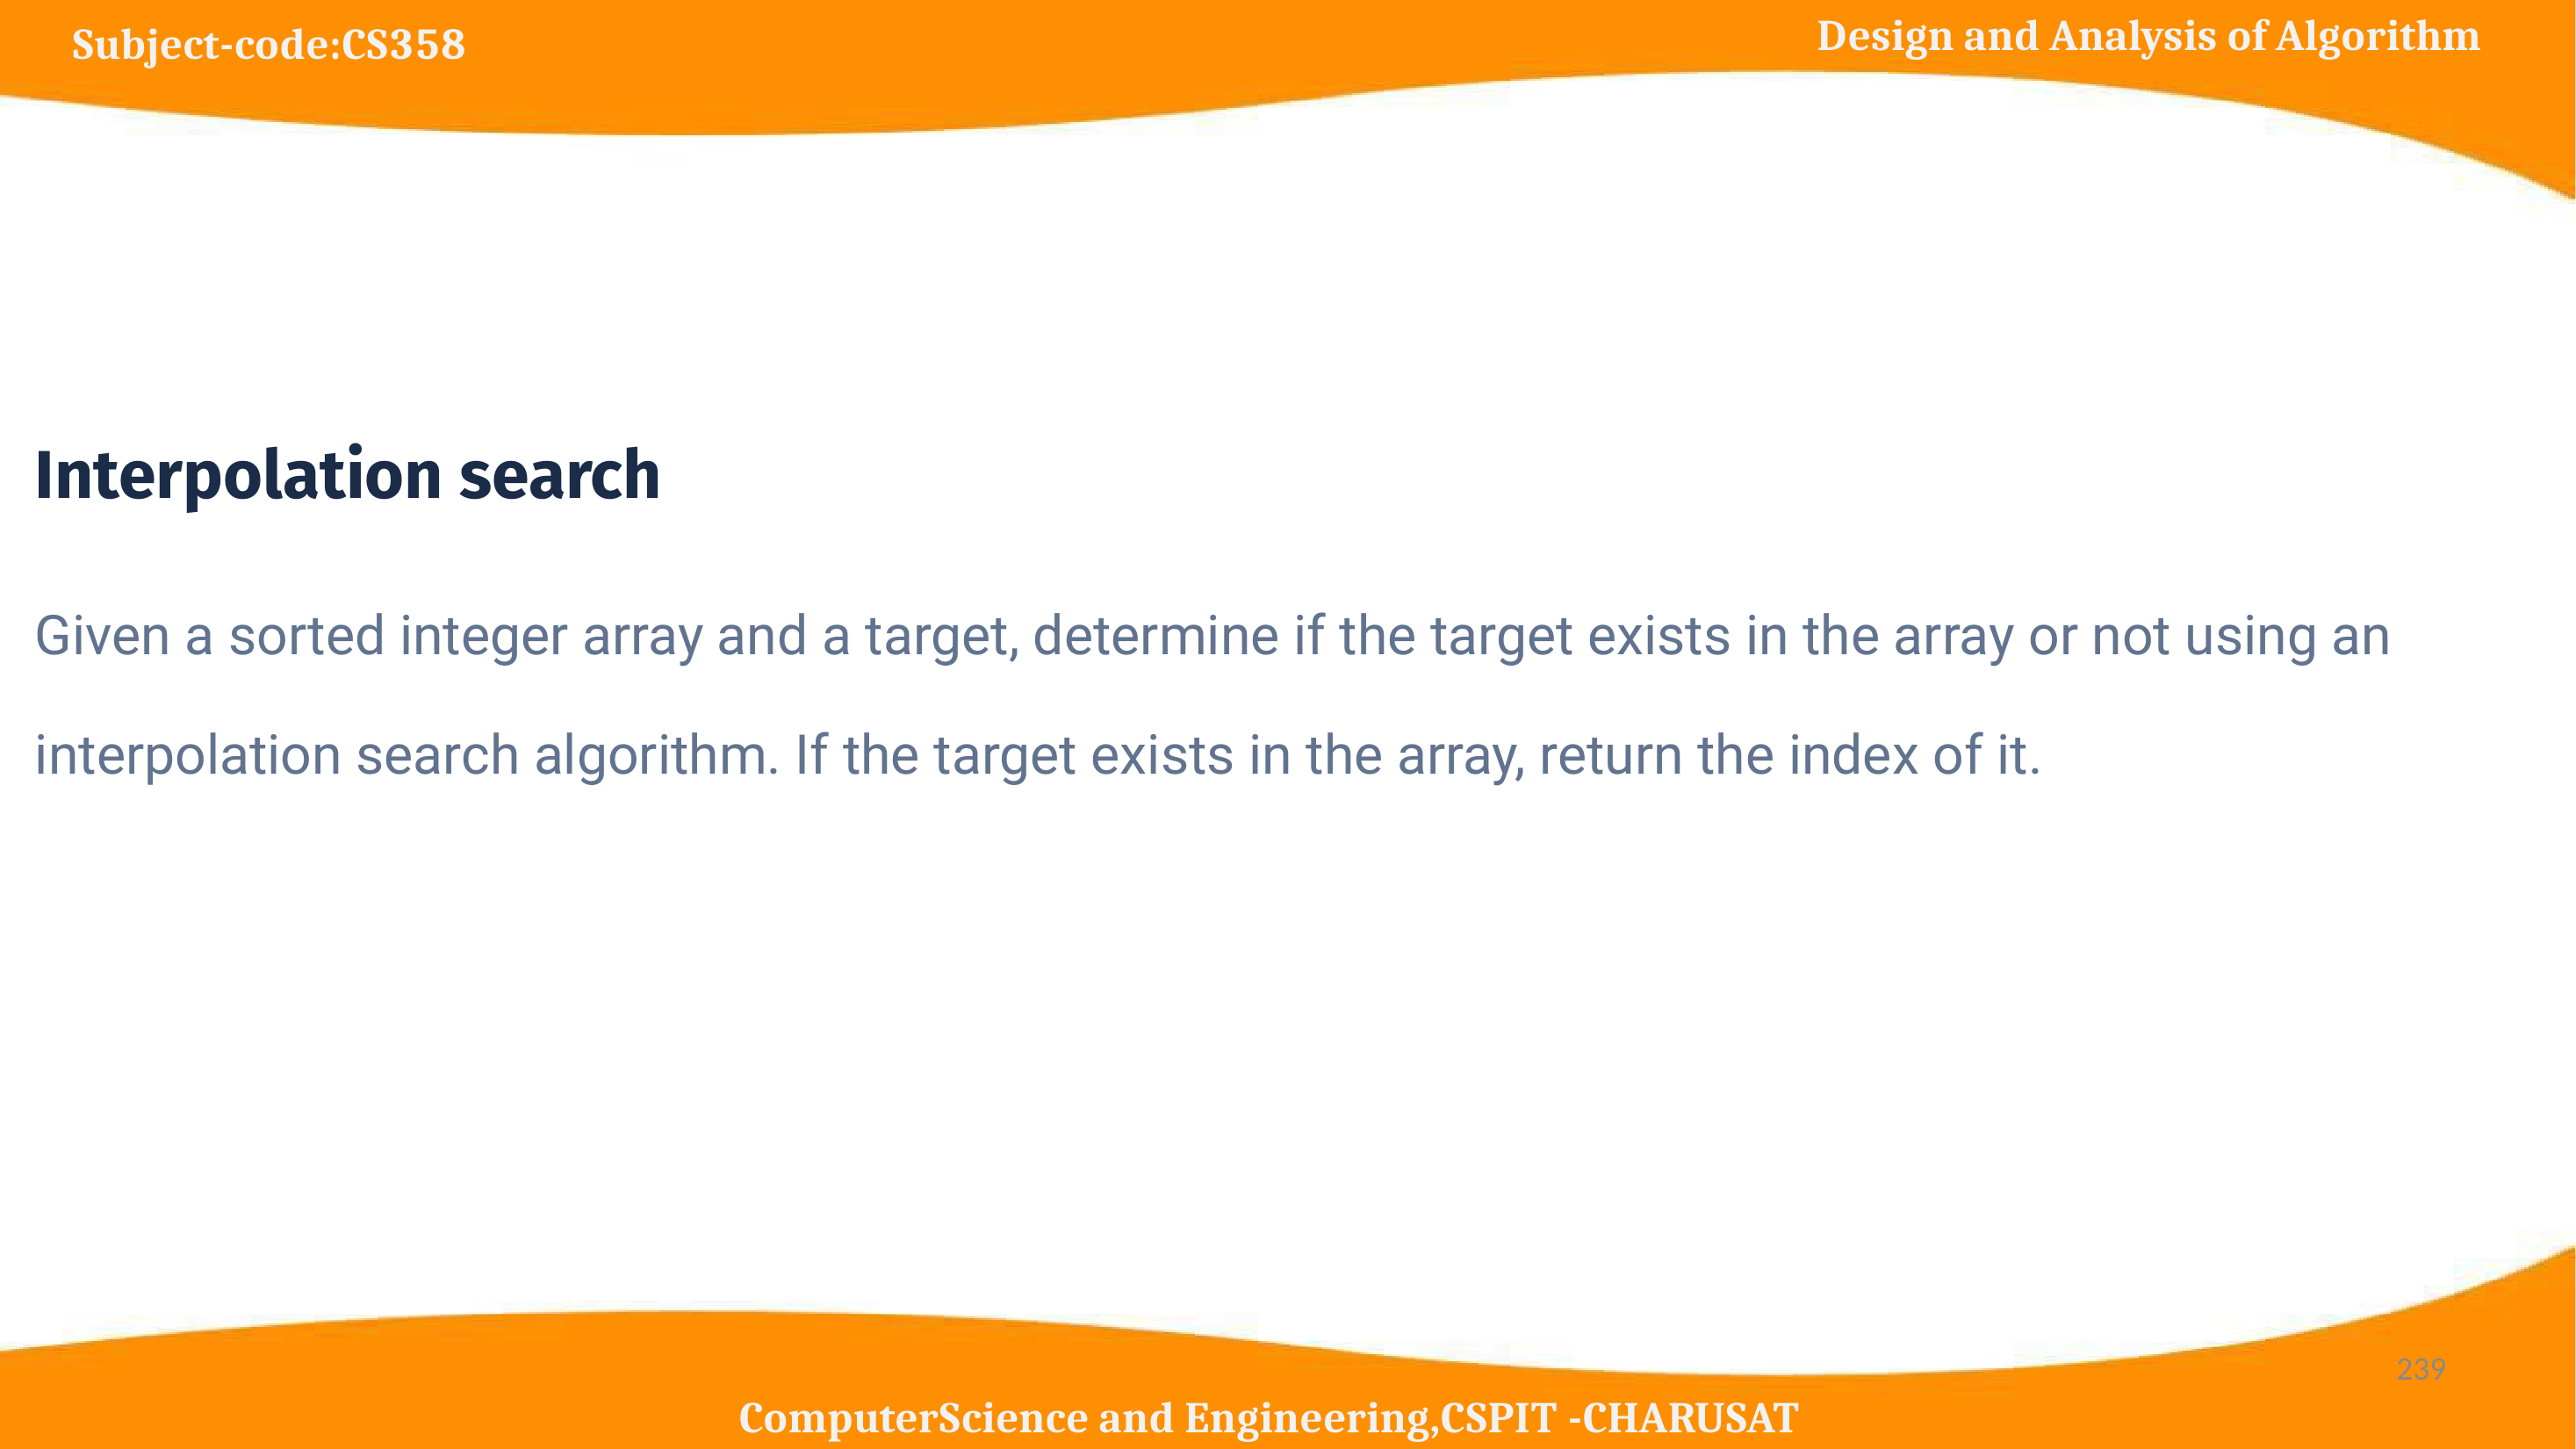

Interpolation search
Given a sorted integer array and a target, determine if the target exists in the array or not using an interpolation search algorithm. If the target exists in the array, return the index of it.
#
239